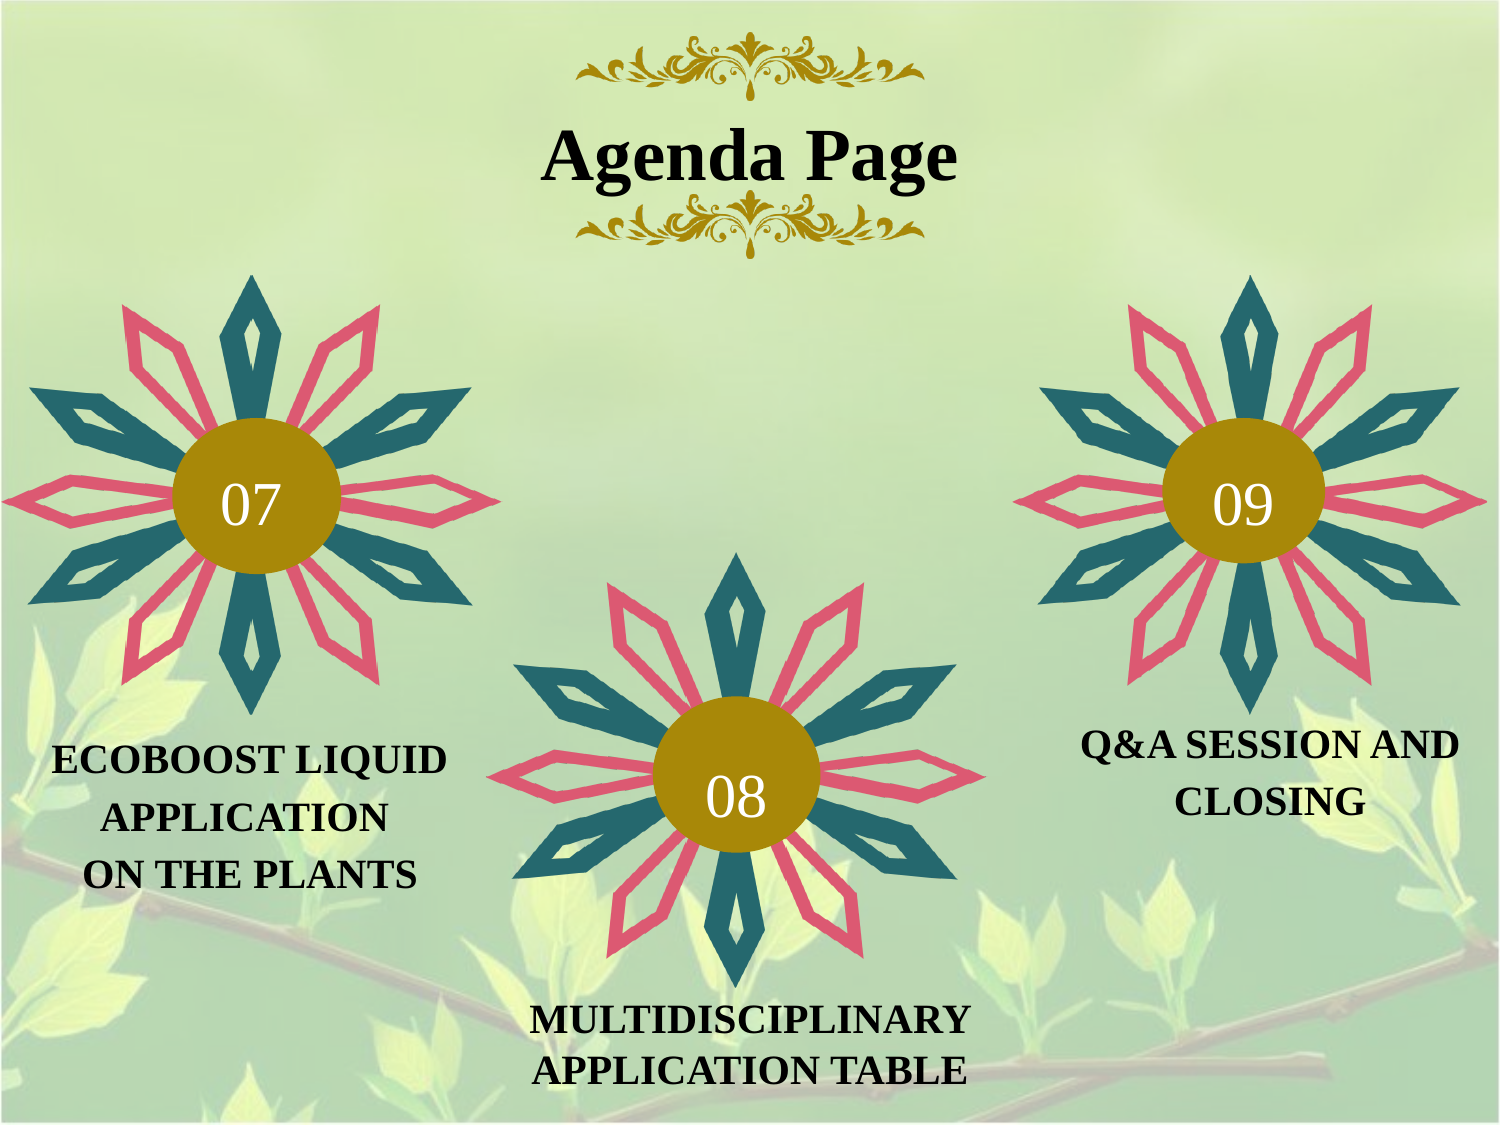

Agenda Page

09
07

08
Q&A SESSION AND CLOSING
ECOBOOST LIQUID APPLICATION
ON THE PLANTS

MULTIDISCIPLINARY APPLICATION TABLE